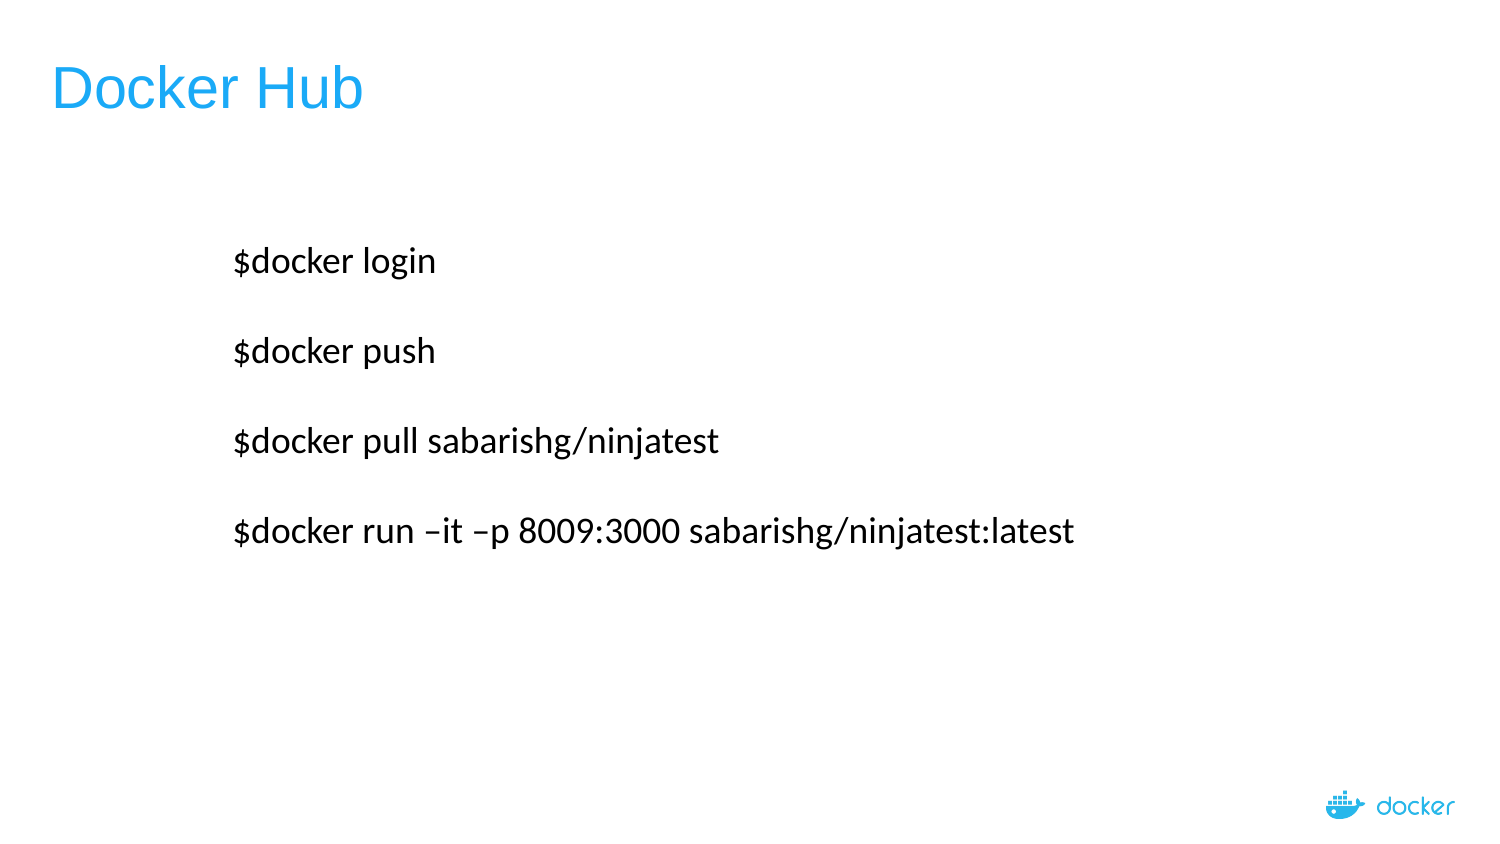

# Docker Hub
$docker login

$docker push

$docker pull sabarishg/ninjatest

$docker run –it –p 8009:3000 sabarishg/ninjatest:latest